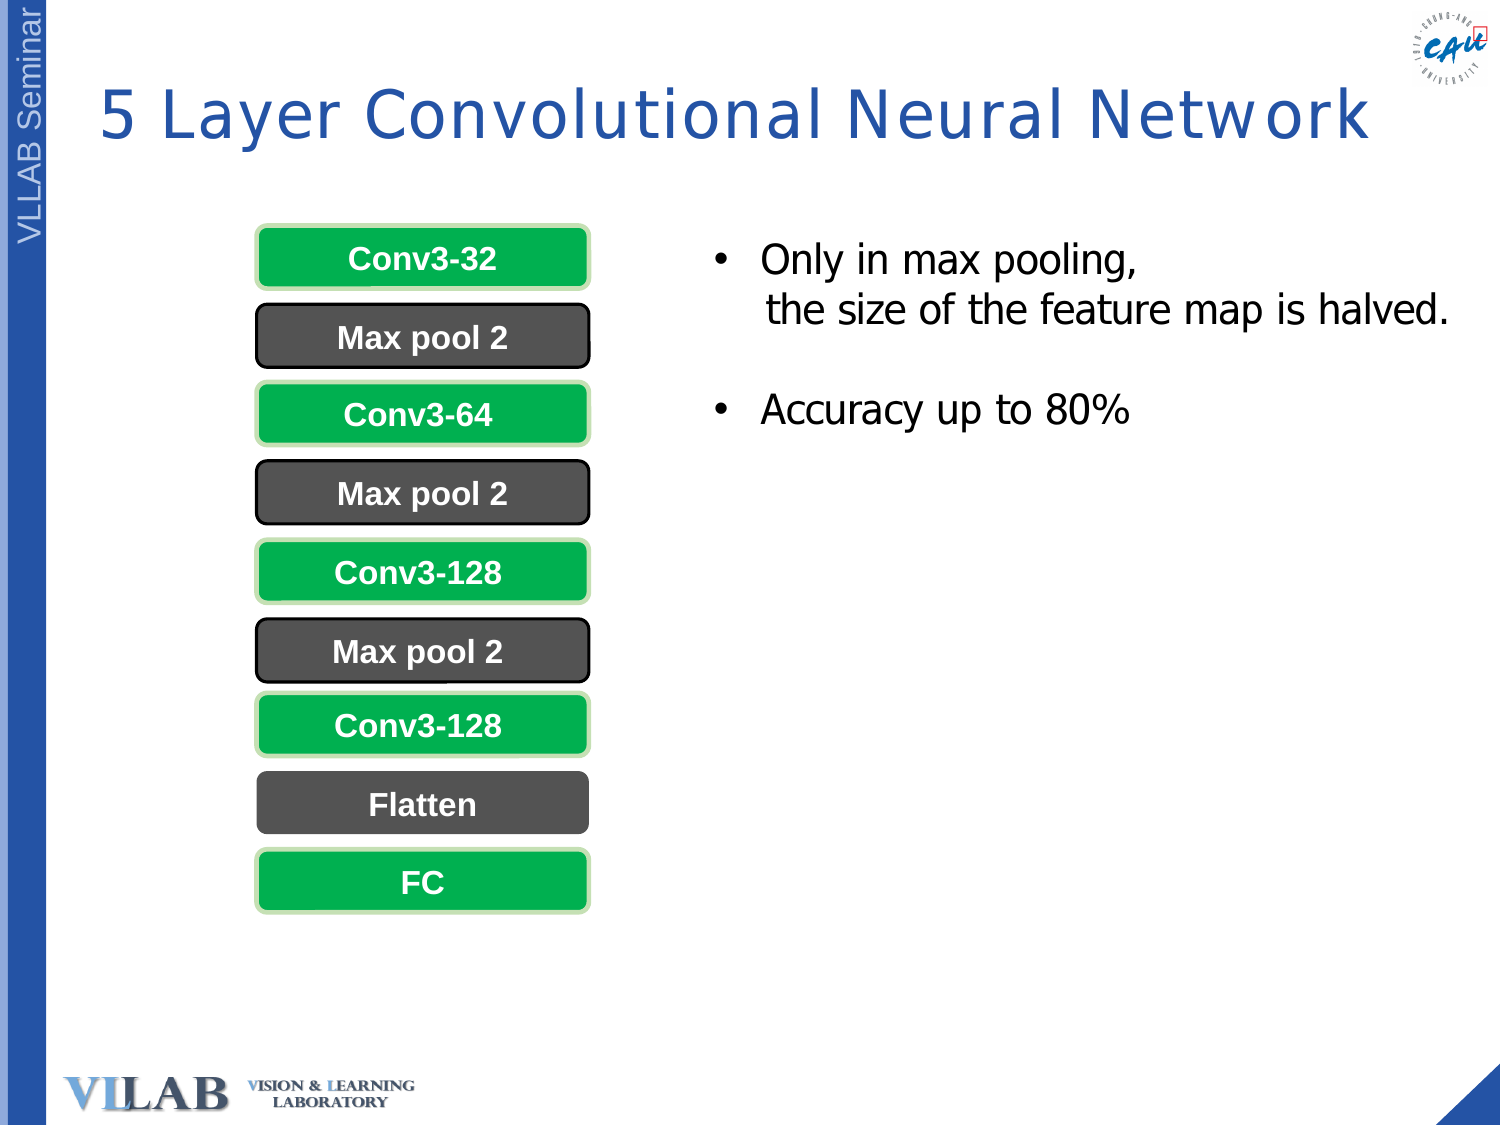

# 5 Layer Convolutional Neural Network
Conv3-32
Only in max pooling,
    the size of the feature map is halved.

Accuracy up to 80%
Max pool 2
Conv3-64
Max pool 2
Conv3-128
Max pool 2
Conv3-128
Flatten
FC